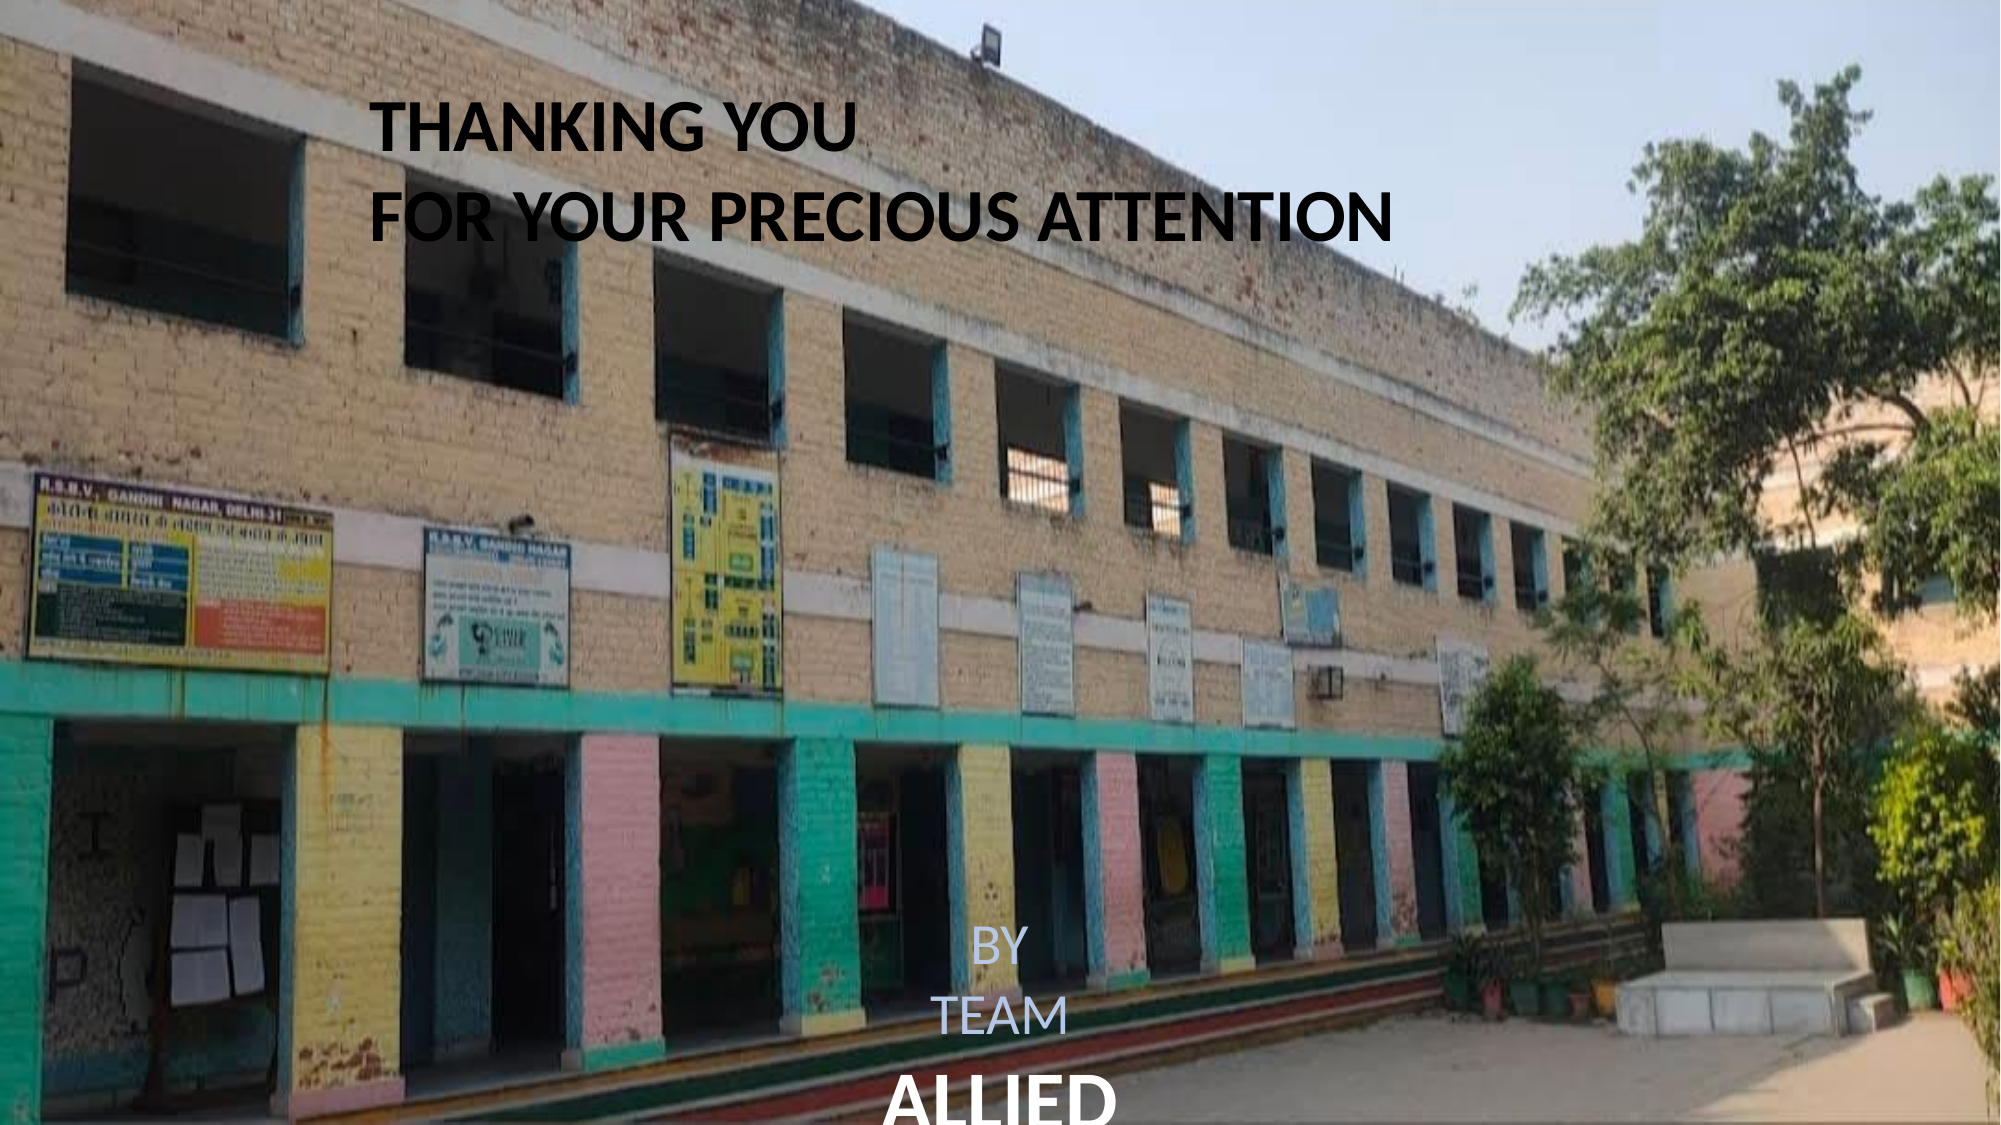

THANKING YOU
FOR YOUR PRECIOUS ATTENTION

BY
TEAM
ALLIED